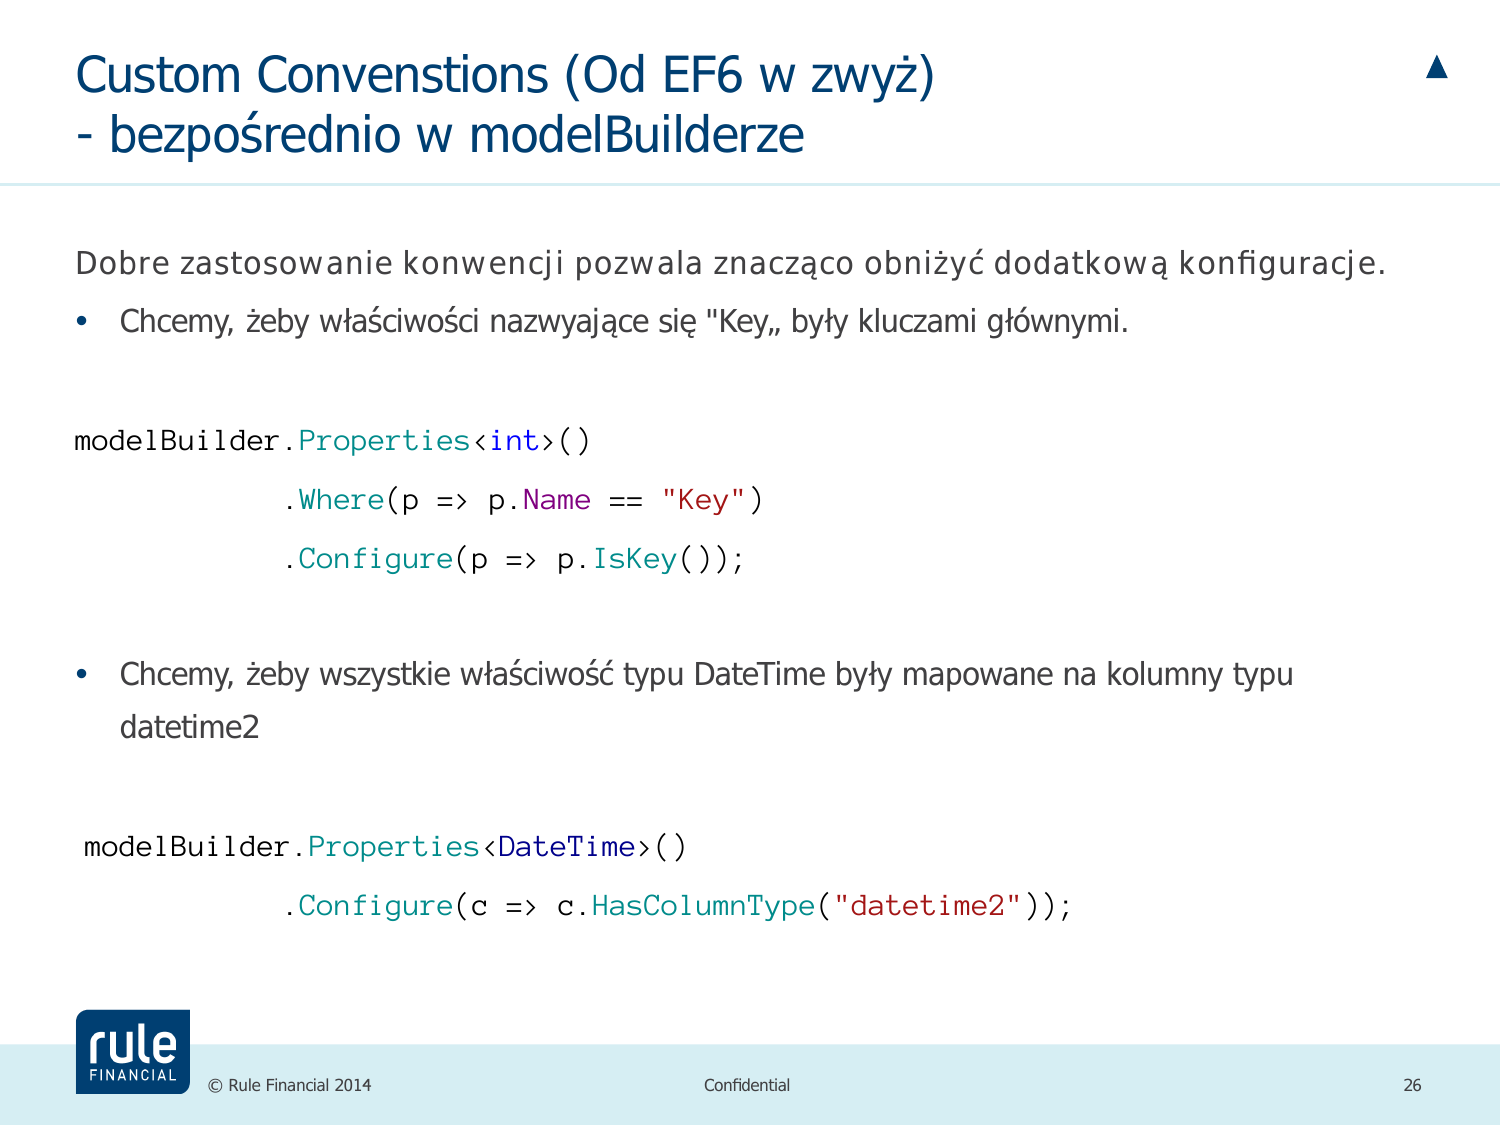

# Custom Convenstions (Od EF6 w zwyż) - bezpośrednio w modelBuilderze

Dobre zastosowanie konwencji pozwala znacząco obniżyć dodatkową konfiguracje.
Chcemy, żeby właściwości nazwyające się "Key„ były kluczami głównymi.

modelBuilder.Properties<int>()
            .Where(p => p.Name == "Key")
            .Configure(p => p.IsKey());

Chcemy, żeby wszystkie właściwość typu DateTime były mapowane na kolumny typu datetime2

 modelBuilder.Properties<DateTime>()
            .Configure(c => c.HasColumnType("datetime2"));